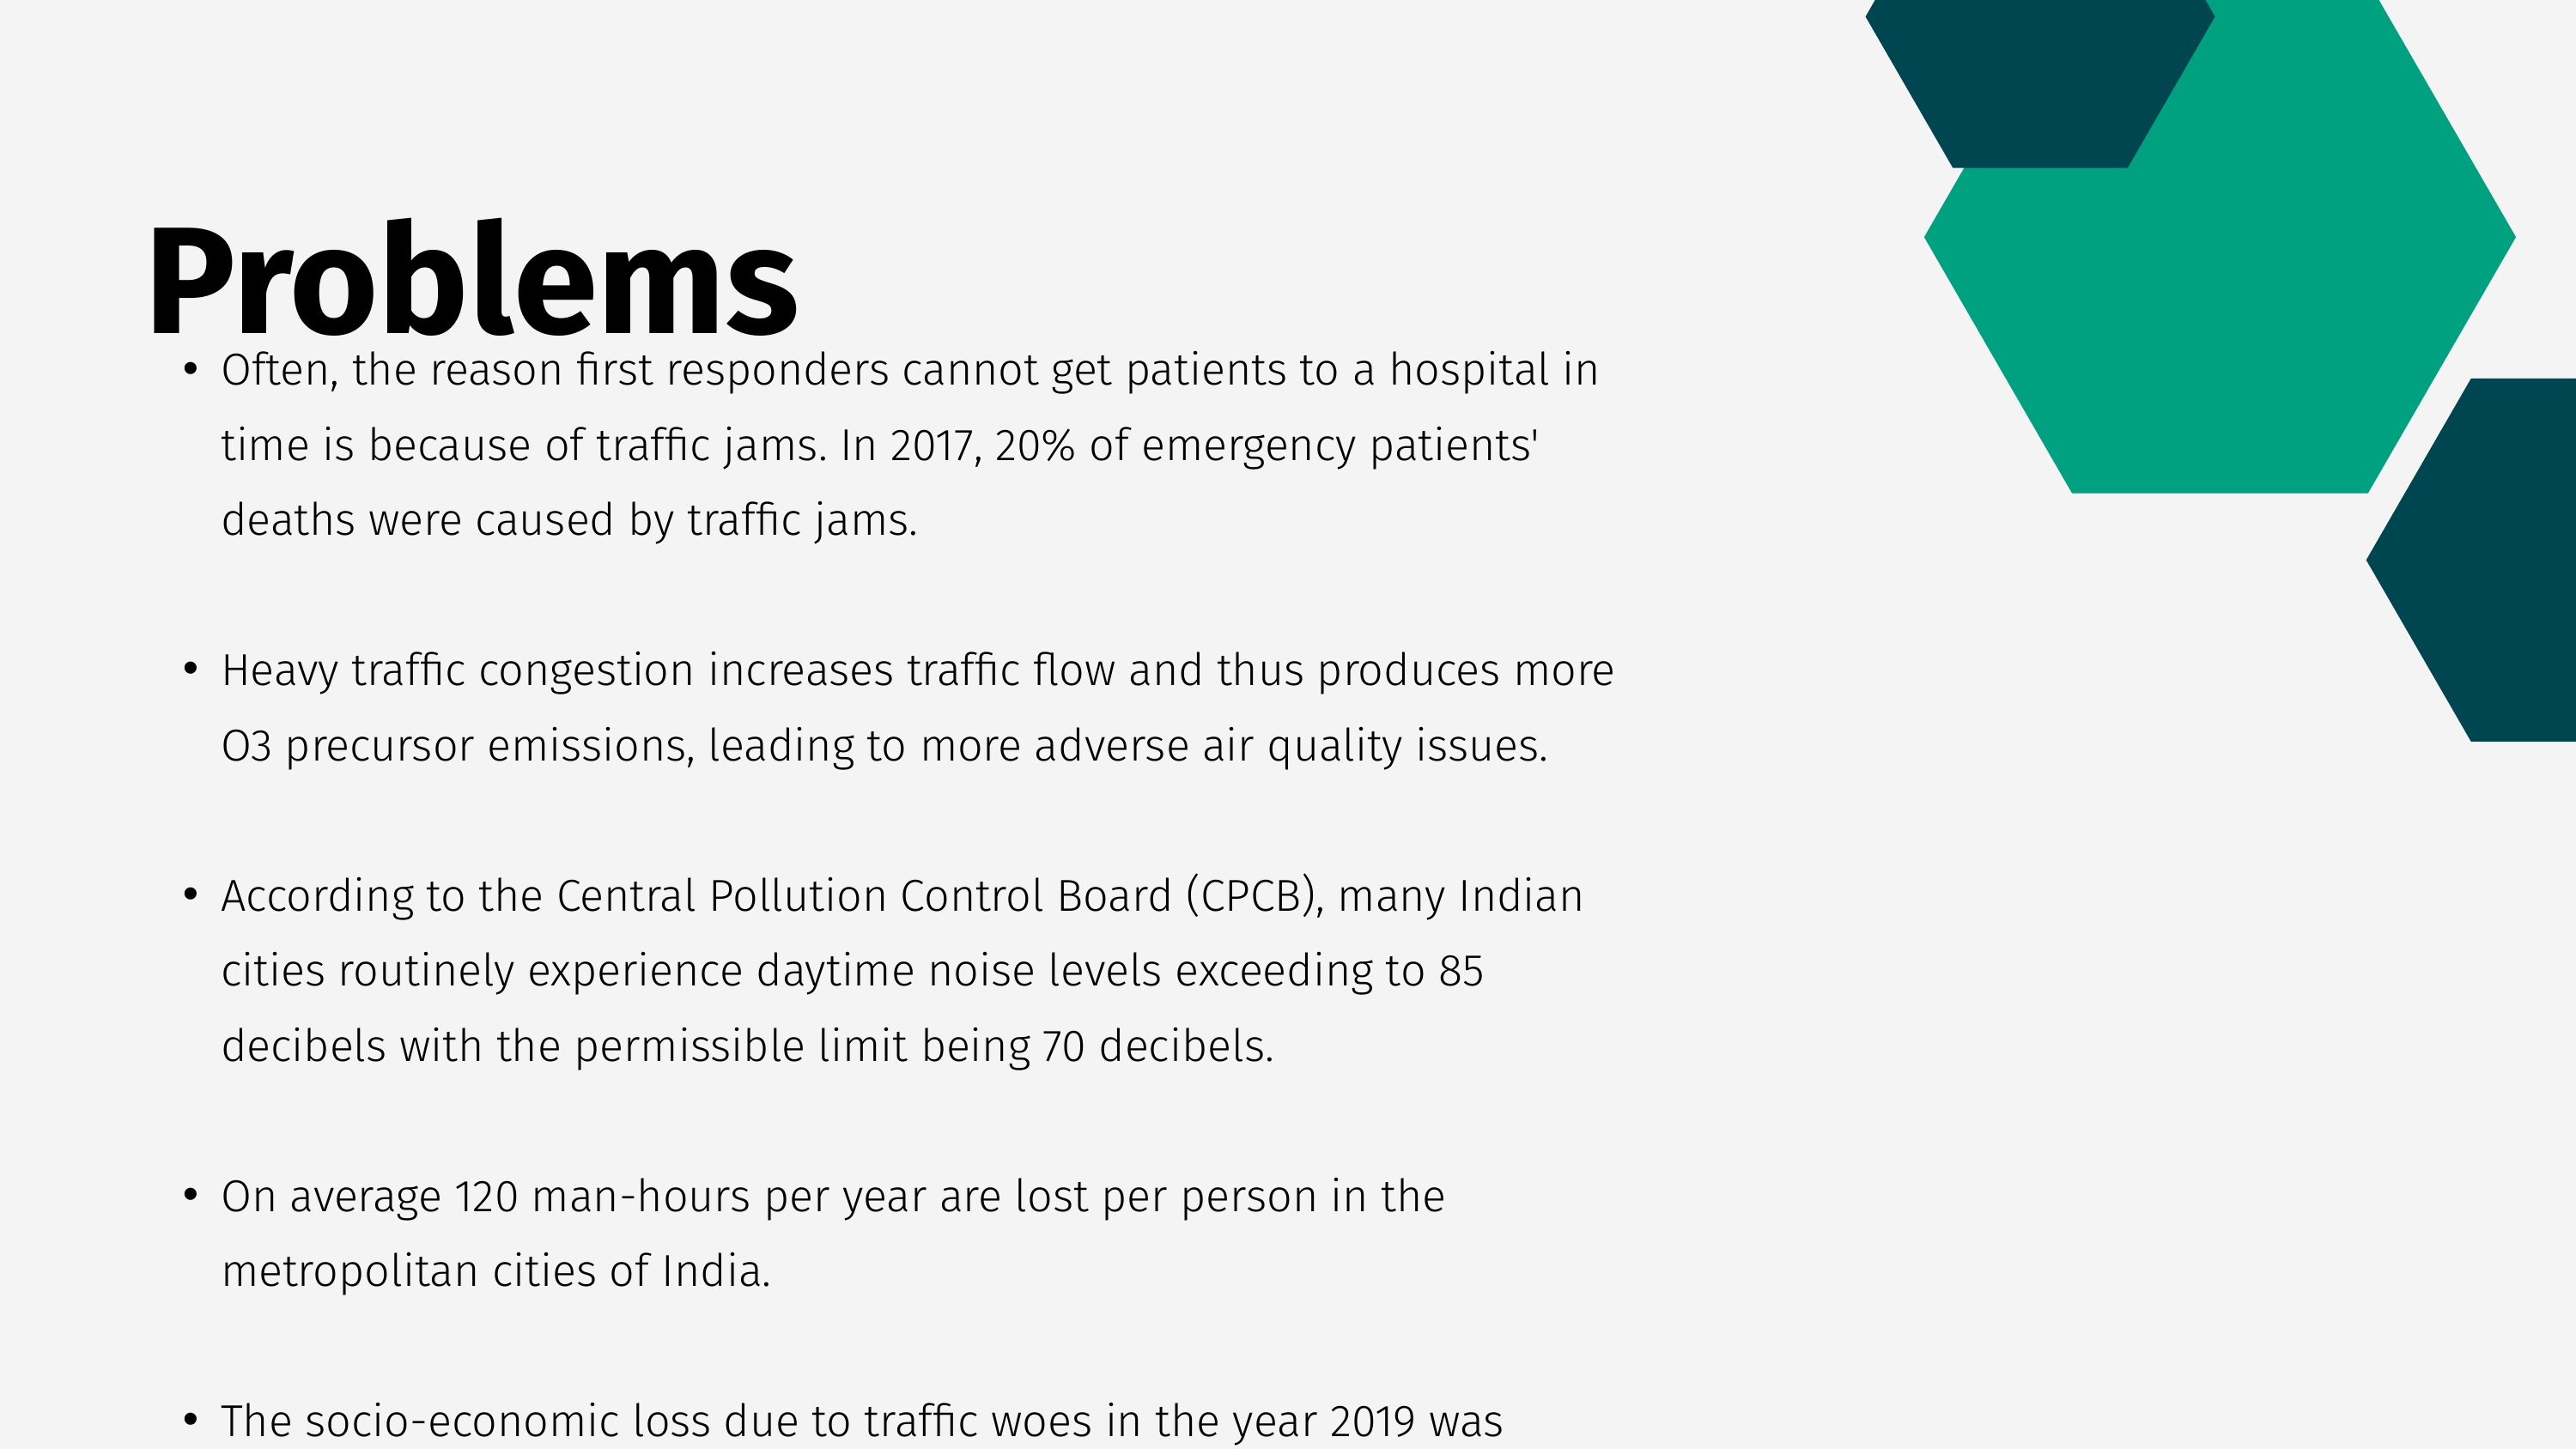

Problems
Often, the reason first responders cannot get patients to a hospital in time is because of traffic jams. In 2017, 20% of emergency patients' deaths were caused by traffic jams.

Heavy traffic congestion increases traffic flow and thus produces more O3 precursor emissions, leading to more adverse air quality issues.

According to the Central Pollution Control Board (CPCB), many Indian cities routinely experience daytime noise levels exceeding to 85 decibels with the permissible limit being 70 decibels.

On average 120 man-hours per year are lost per person in the metropolitan cities of India.

The socio-economic loss due to traffic woes in the year 2019 was estimated to be around Rs 20,000 crore, which is approximately 0.55% to 1.35% of India's GDP.